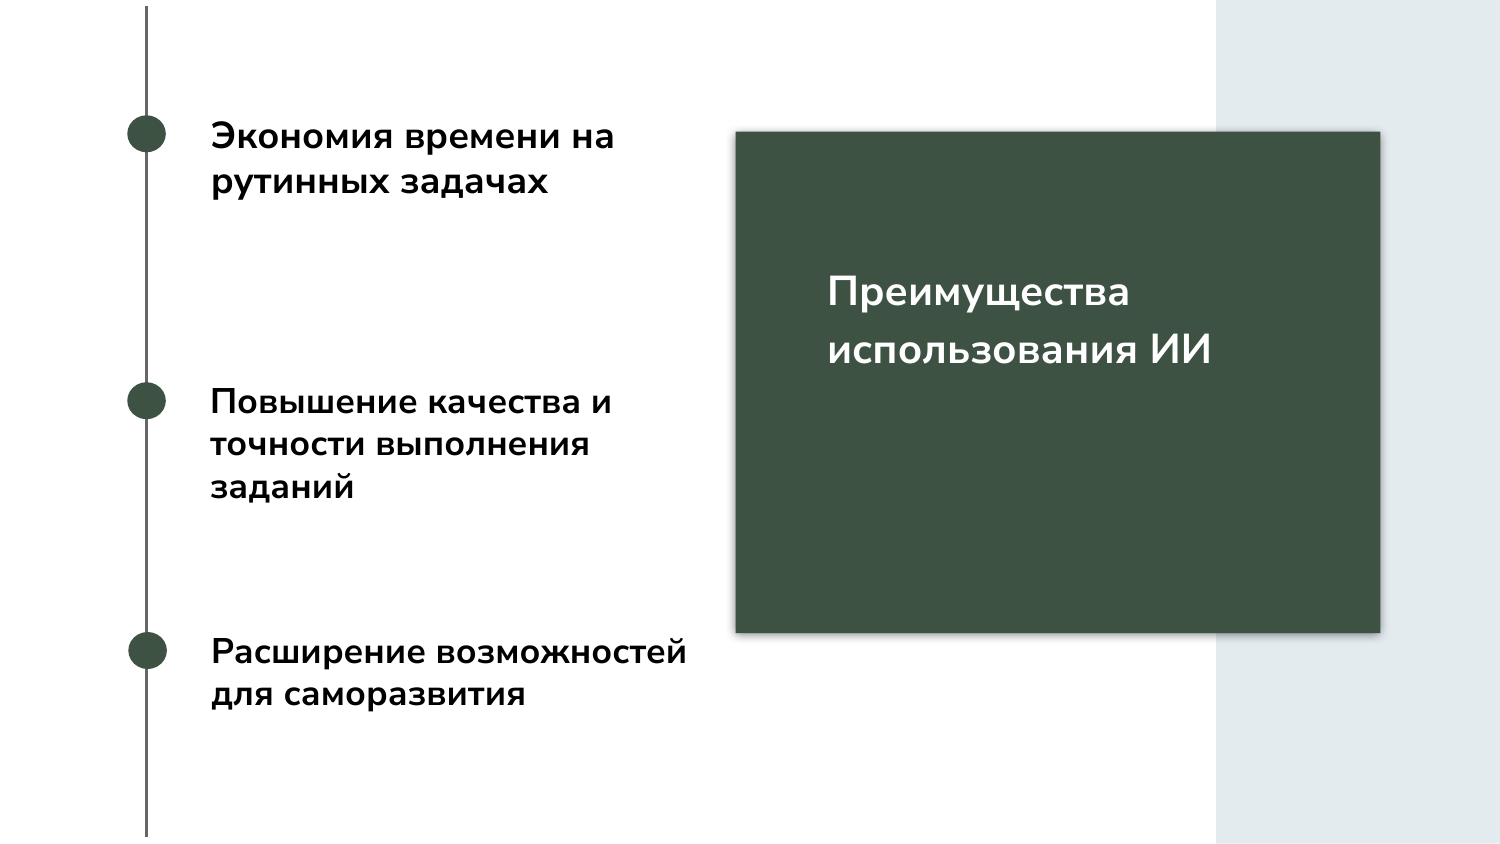

Экономия времени на рутинных задачах

Преимущества использования ИИ
Повышение качества и точности выполнения заданий

Расширение возможностей для саморазвития